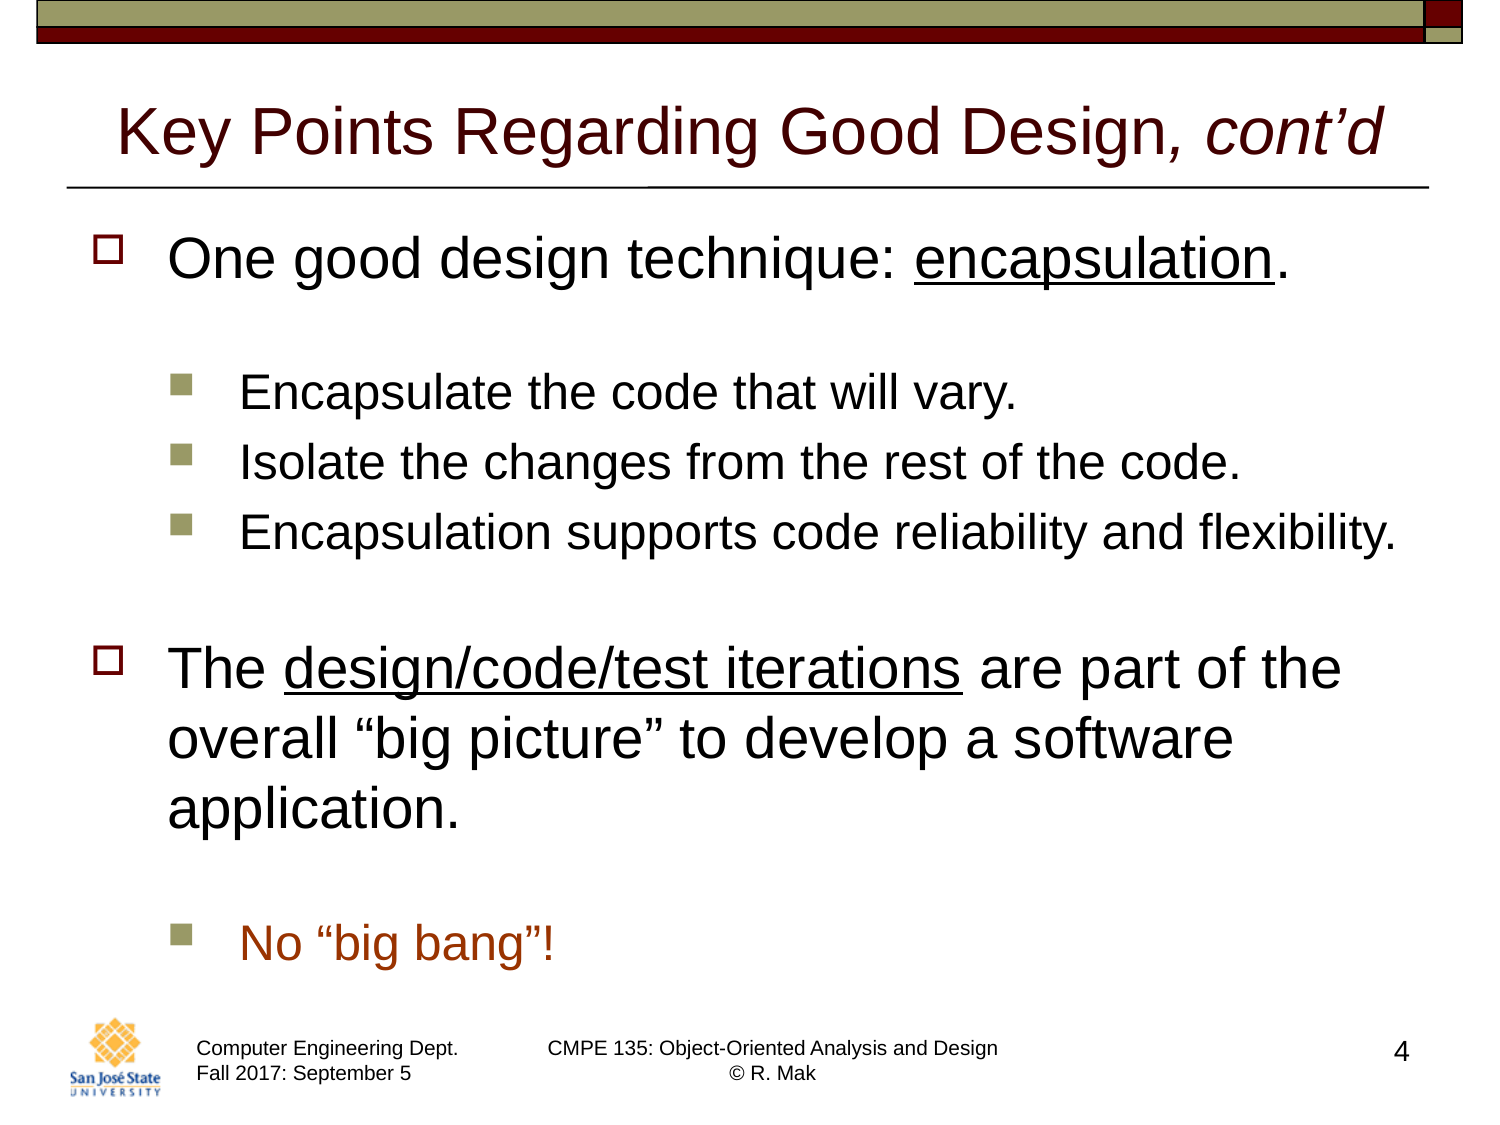

# Key Points Regarding Good Design, cont’d
One good design technique: encapsulation.

Encapsulate the code that will vary.
Isolate the changes from the rest of the code.
Encapsulation supports code reliability and flexibility.

The design/code/test iterations are part of the overall “big picture” to develop a software application.

No “big bang”!
4